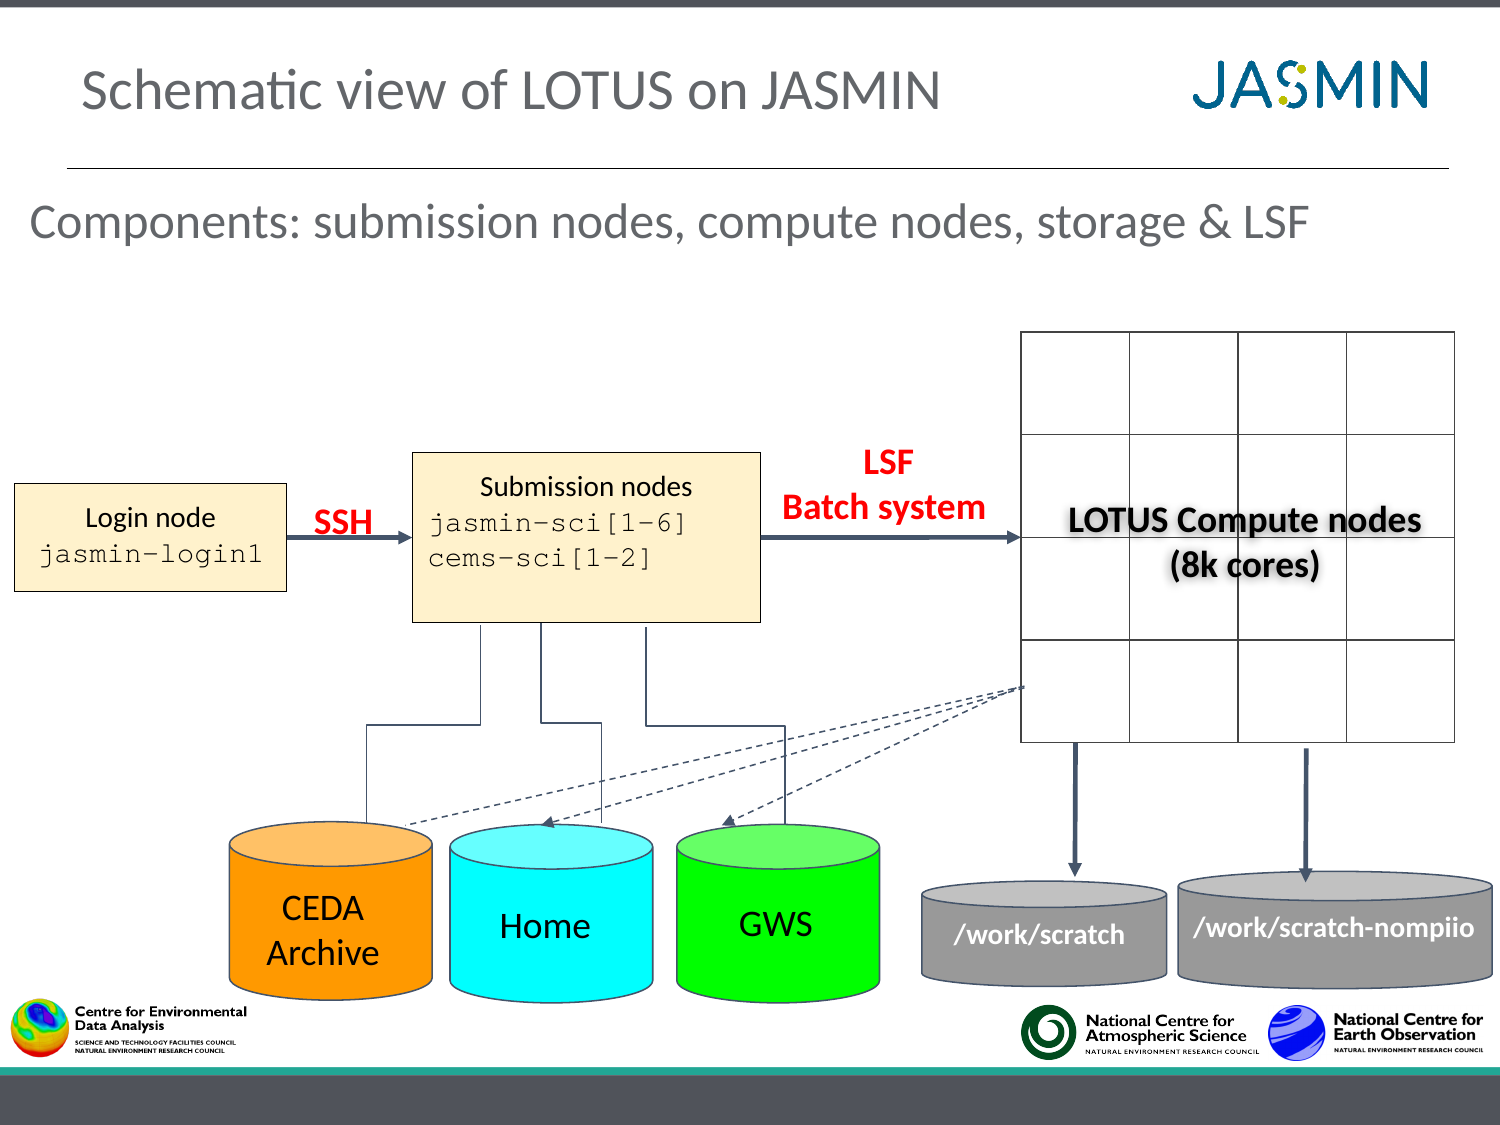

# Schematic view of LOTUS on JASMIN

Components: submission nodes, compute nodes, storage & LSF
|  |  |  |  |
| --- | --- | --- | --- |
|  |  |  |  |
|  |  |  |  |
|  |  |  |  |
LSF
Batch system
Submission nodes
jasmin-sci[1-6]
cems-sci[1-2]
LOTUS Compute nodes
(8k cores)
SSH
Login node
jasmin-login1

CEDA Archive

Home

GWS

/work/scratch
/work/scratch-nompiio